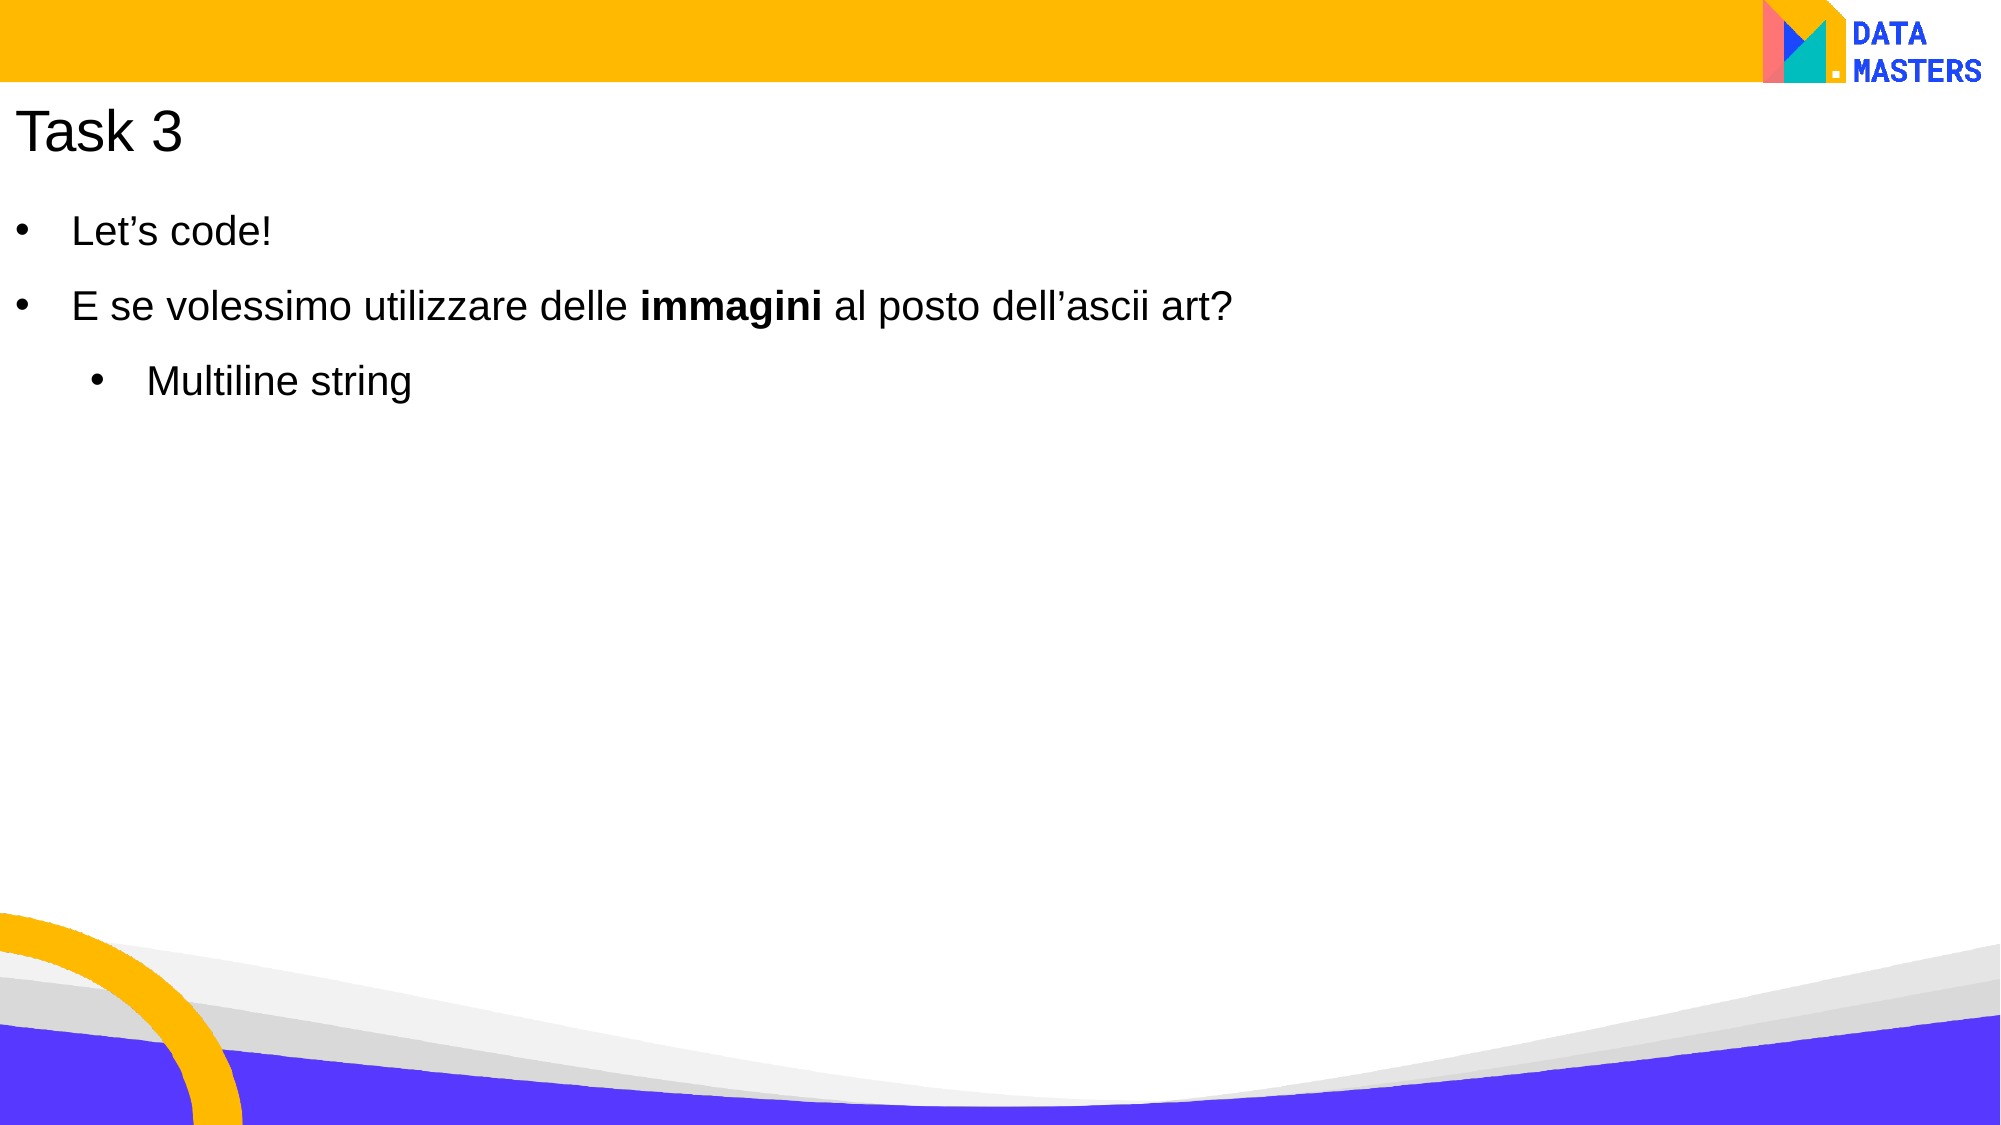

Task 3
Let’s code!
E se volessimo utilizzare delle immagini al posto dell’ascii art?
Multiline string